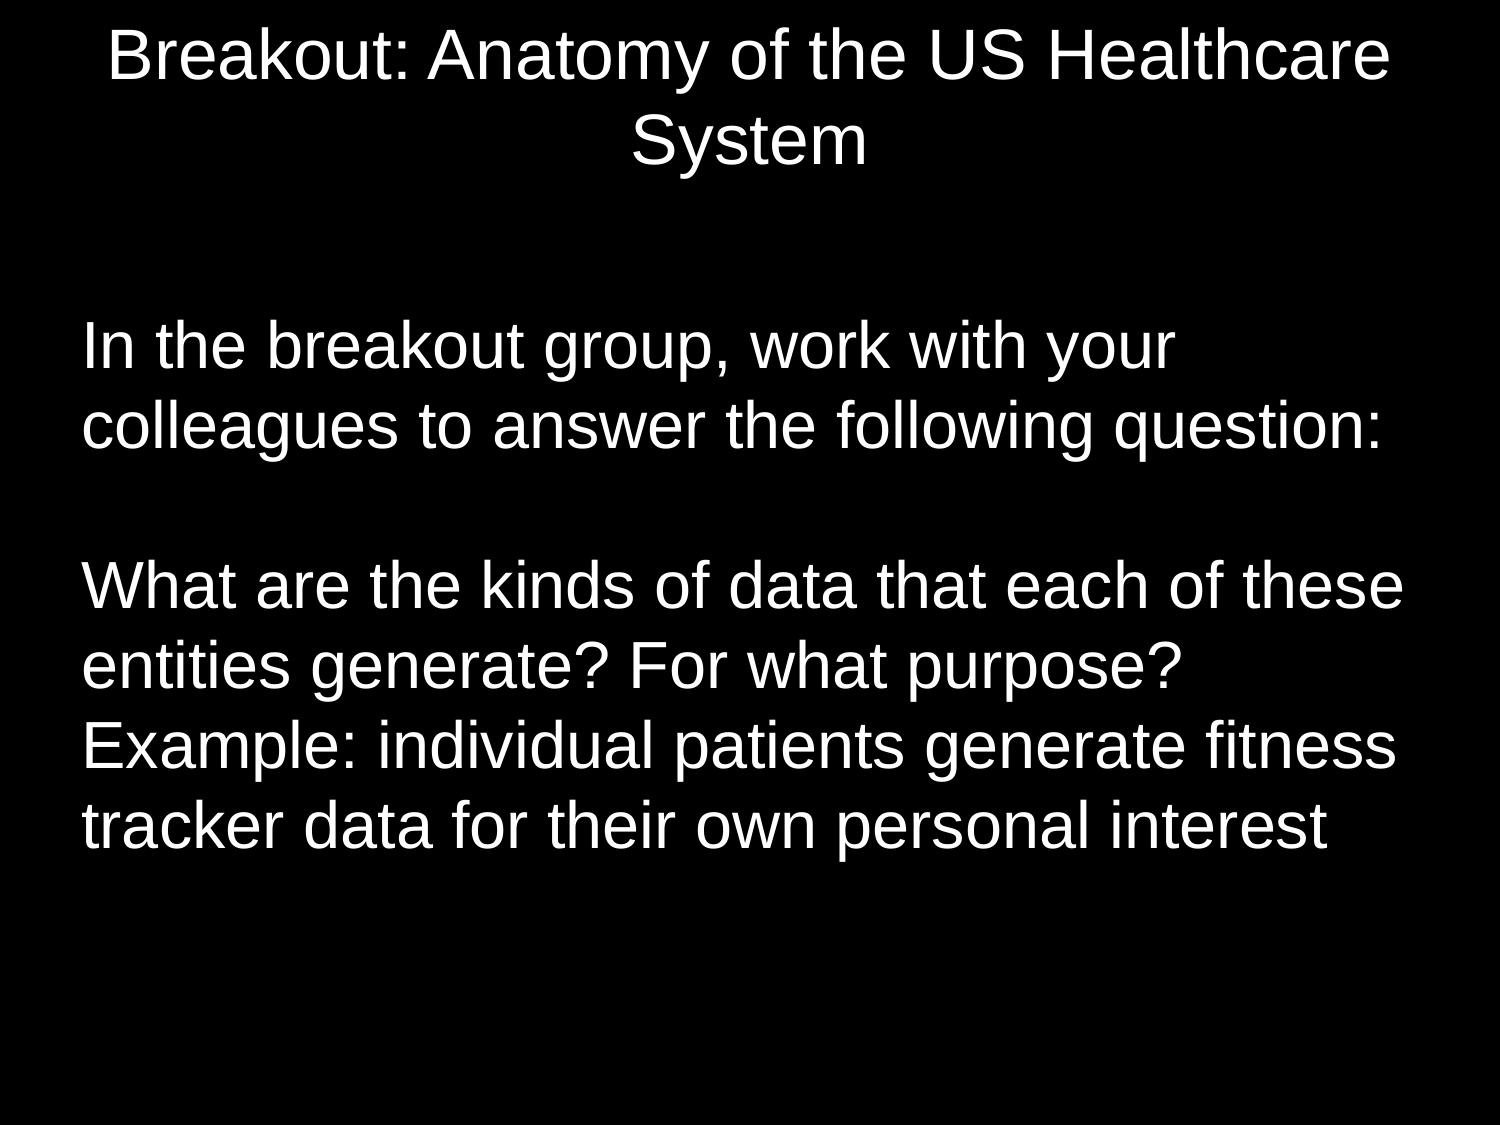

# Breakout: Anatomy of the US Healthcare System
In the breakout group, work with your colleagues to answer the following question:

What are the kinds of data that each of these entities generate? For what purpose?
Example: individual patients generate fitness tracker data for their own personal interest